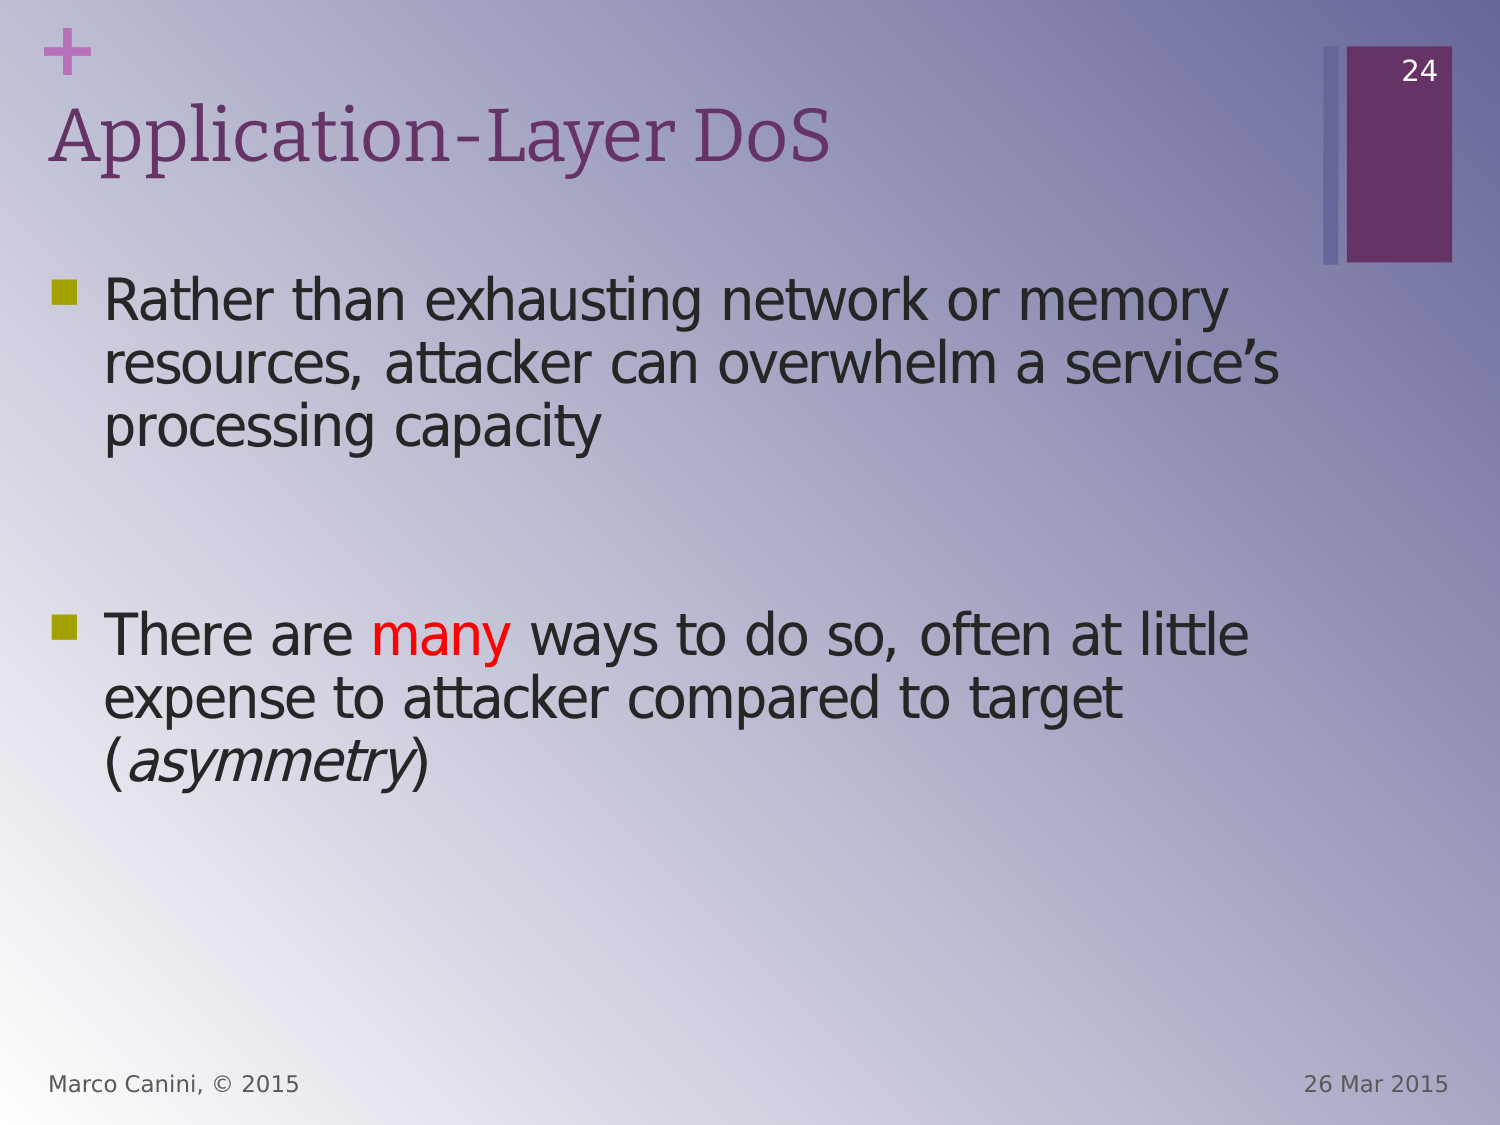

24
# Application-Layer DoS
Rather than exhausting network or memory resources, attacker can overwhelm a service’s processing capacity

There are many ways to do so, often at little expense to attacker compared to target (asymmetry)
Marco Canini, © 2015
26 Mar 2015